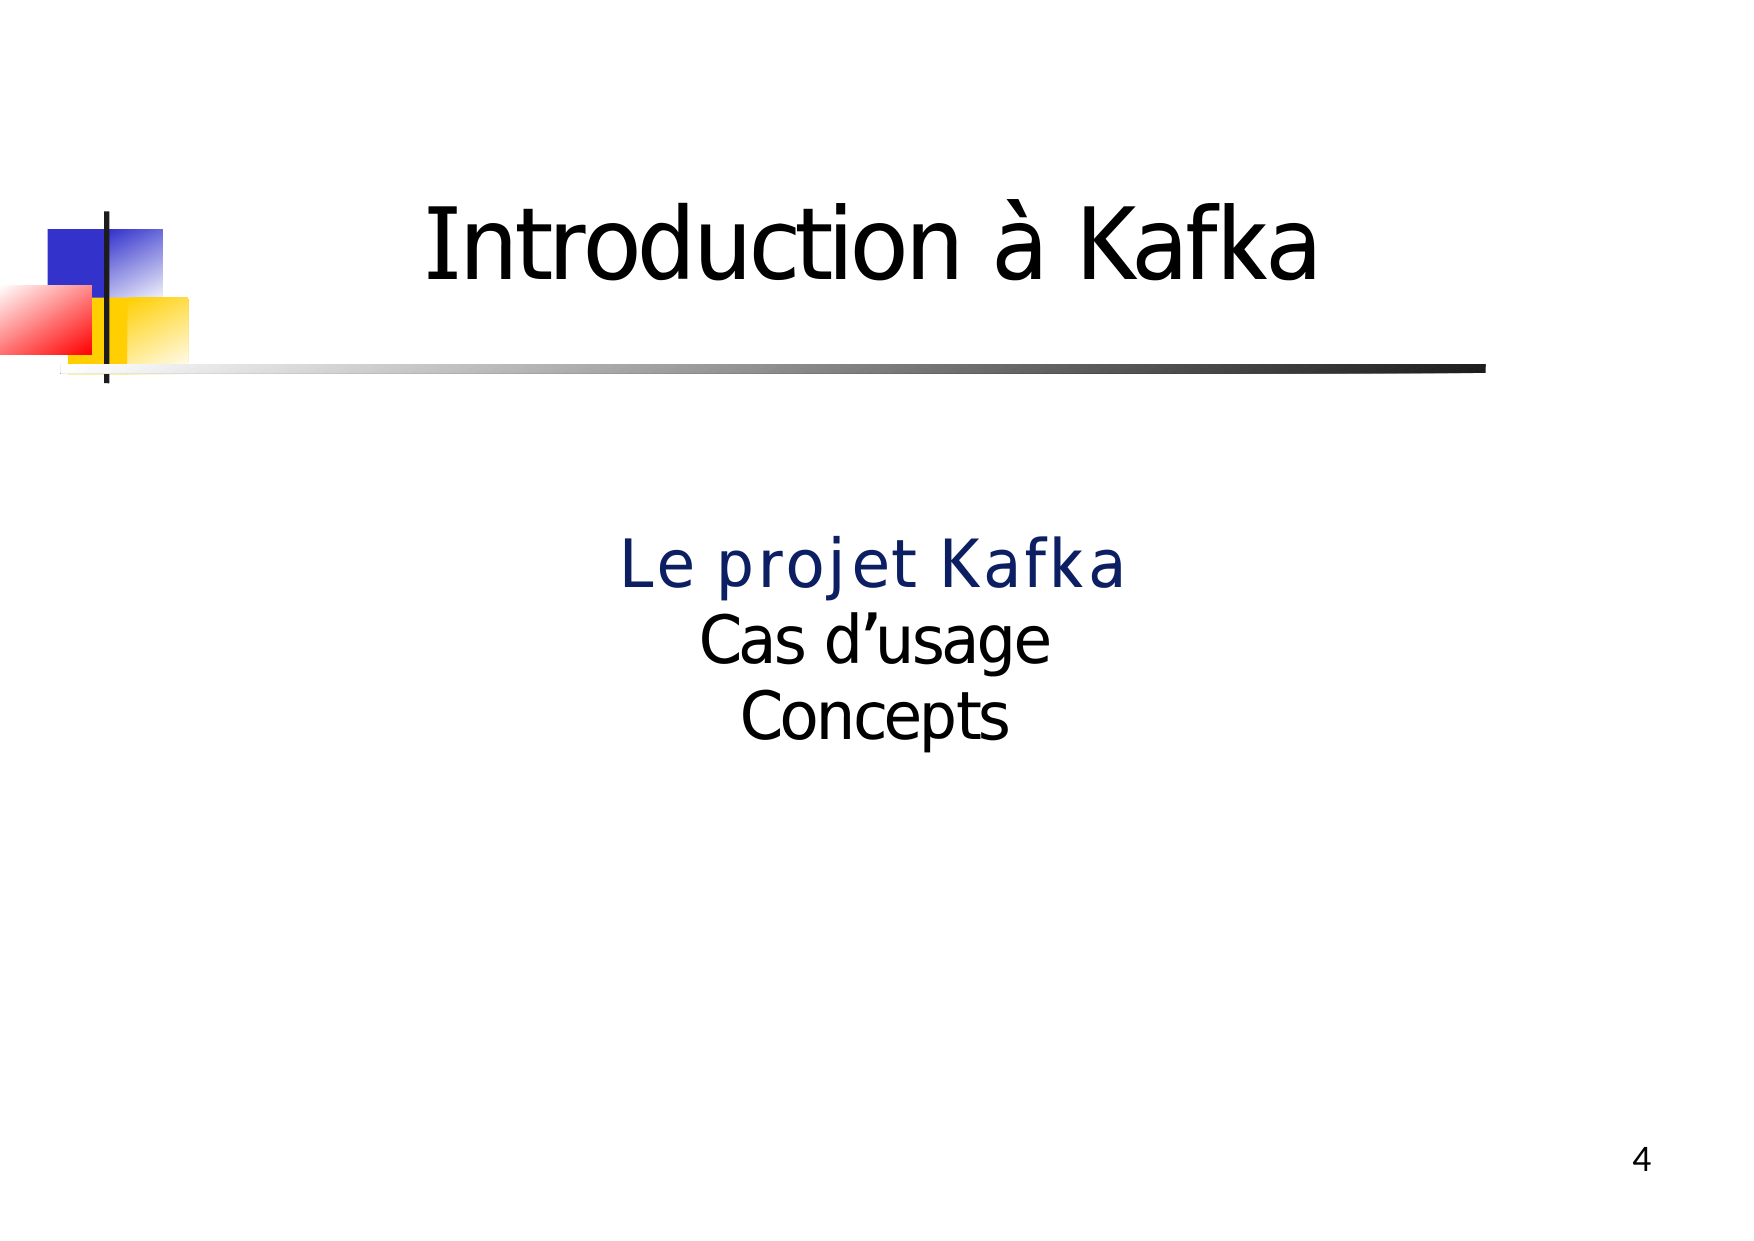

Introduction à Kafka

Le projet Kafka
Cas d’usage
Concepts